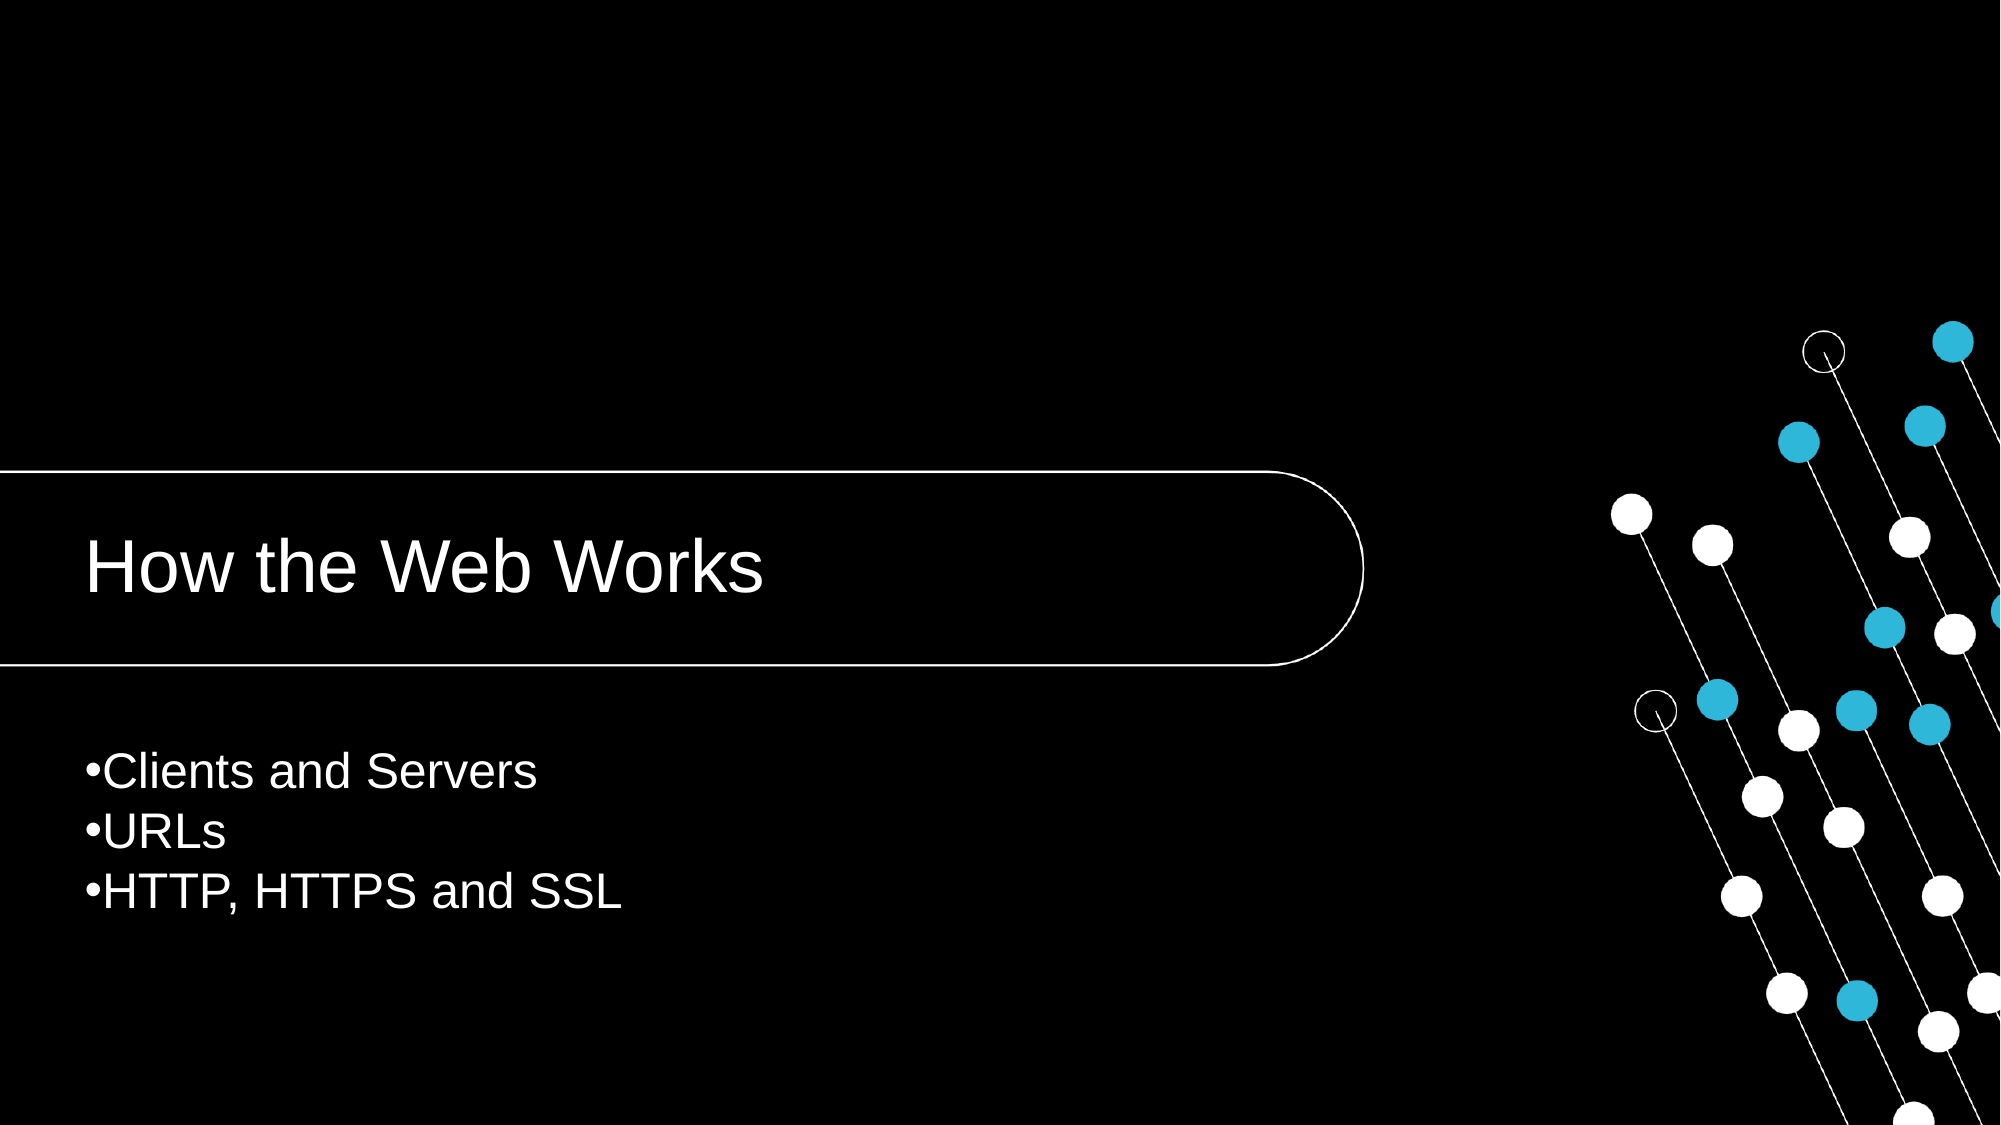

# How the Web Works
Clients and Servers
URLs
HTTP, HTTPS and SSL